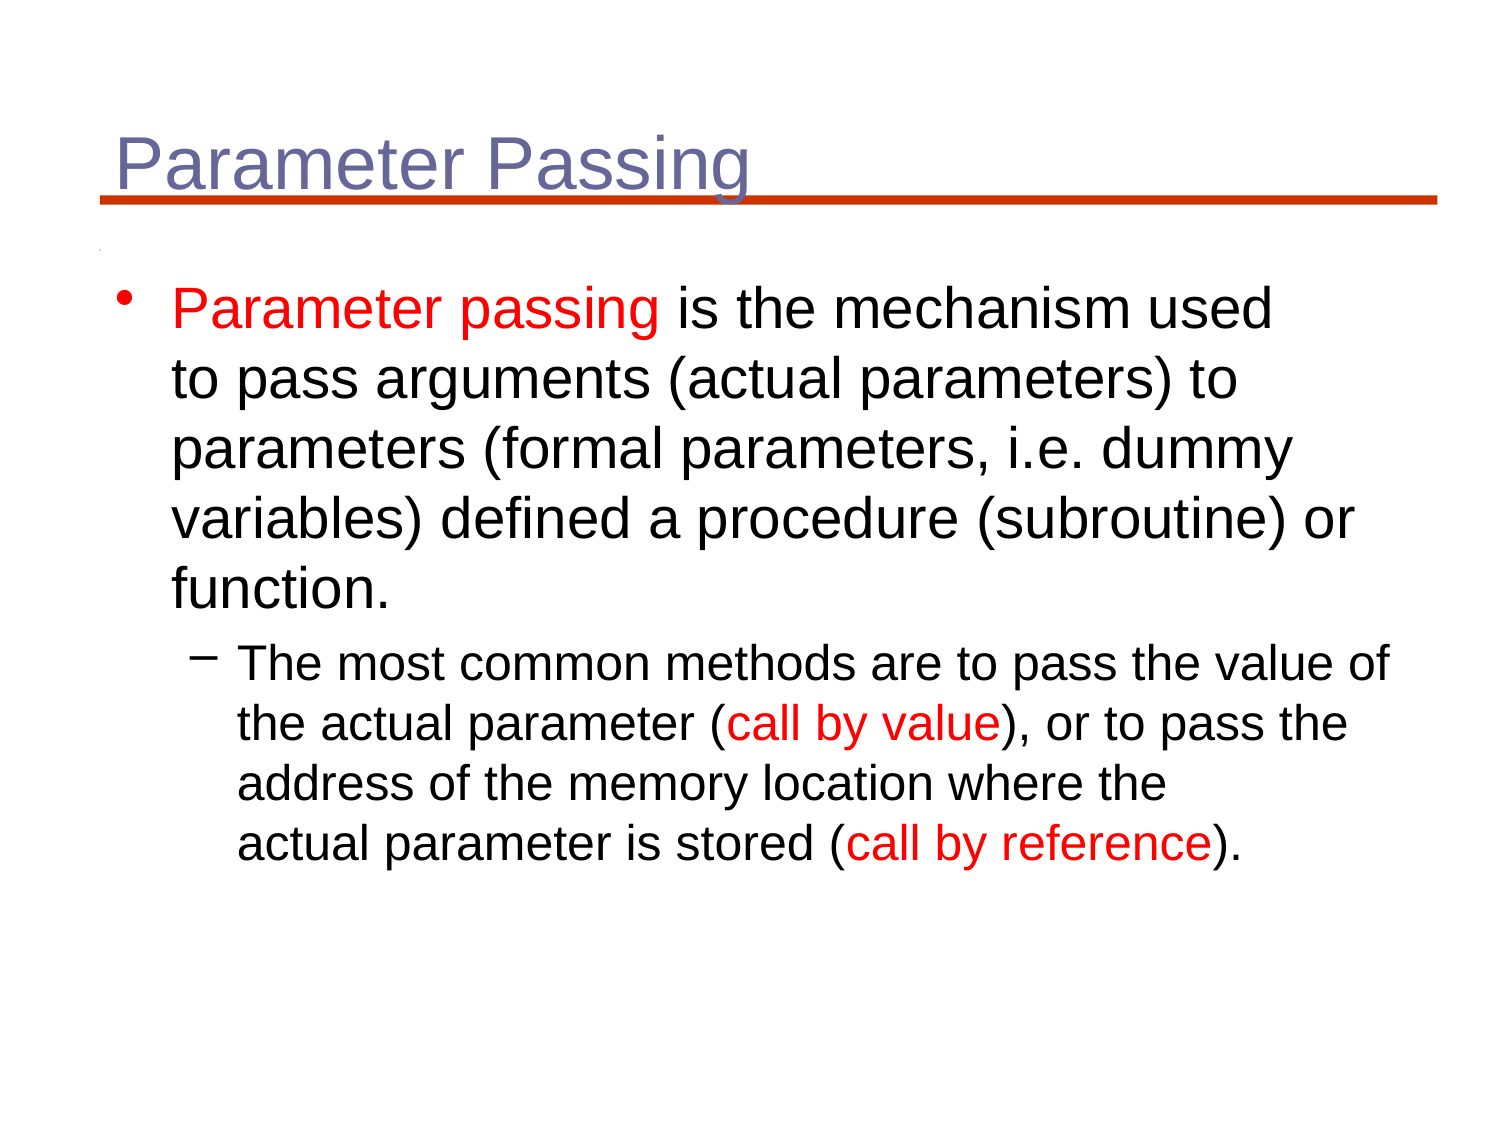

# Parameter Passing
Parameter passing is the mechanism used to pass arguments (actual parameters) to parameters (formal parameters, i.e. dummy variables) defined a procedure (subroutine) or function.
The most common methods are to pass the value of the actual parameter (call by value), or to pass the address of the memory location where the actual parameter is stored (call by reference).